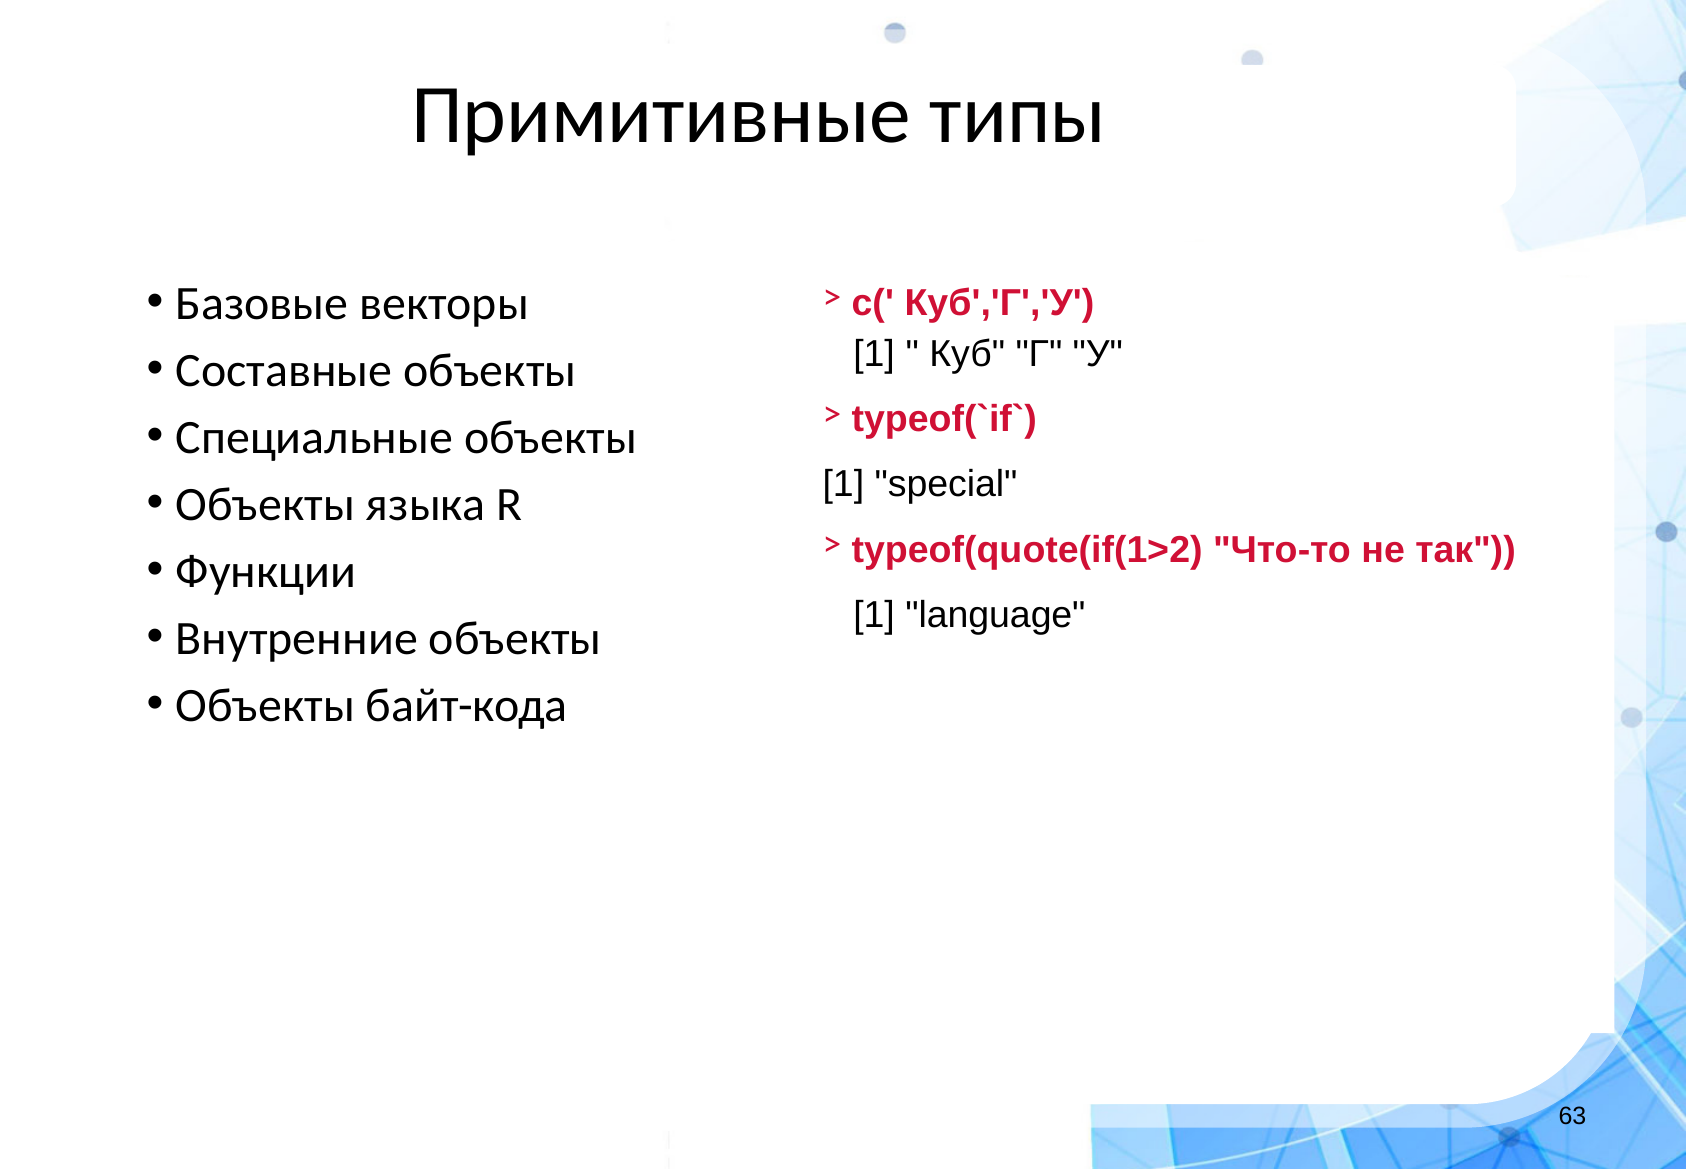

Примитивные типы
Базовые векторы
Составные объекты
Специальные объекты
Объекты языка R
Функции
Внутренние объекты
Объекты байт-кода
c(' Куб','Г','У')
[1] " Куб" "Г" "У"
typeof(`if`)
[1] "special"
typeof(quote(if(1>2) "Что-то не так"))
[1] "language"

63